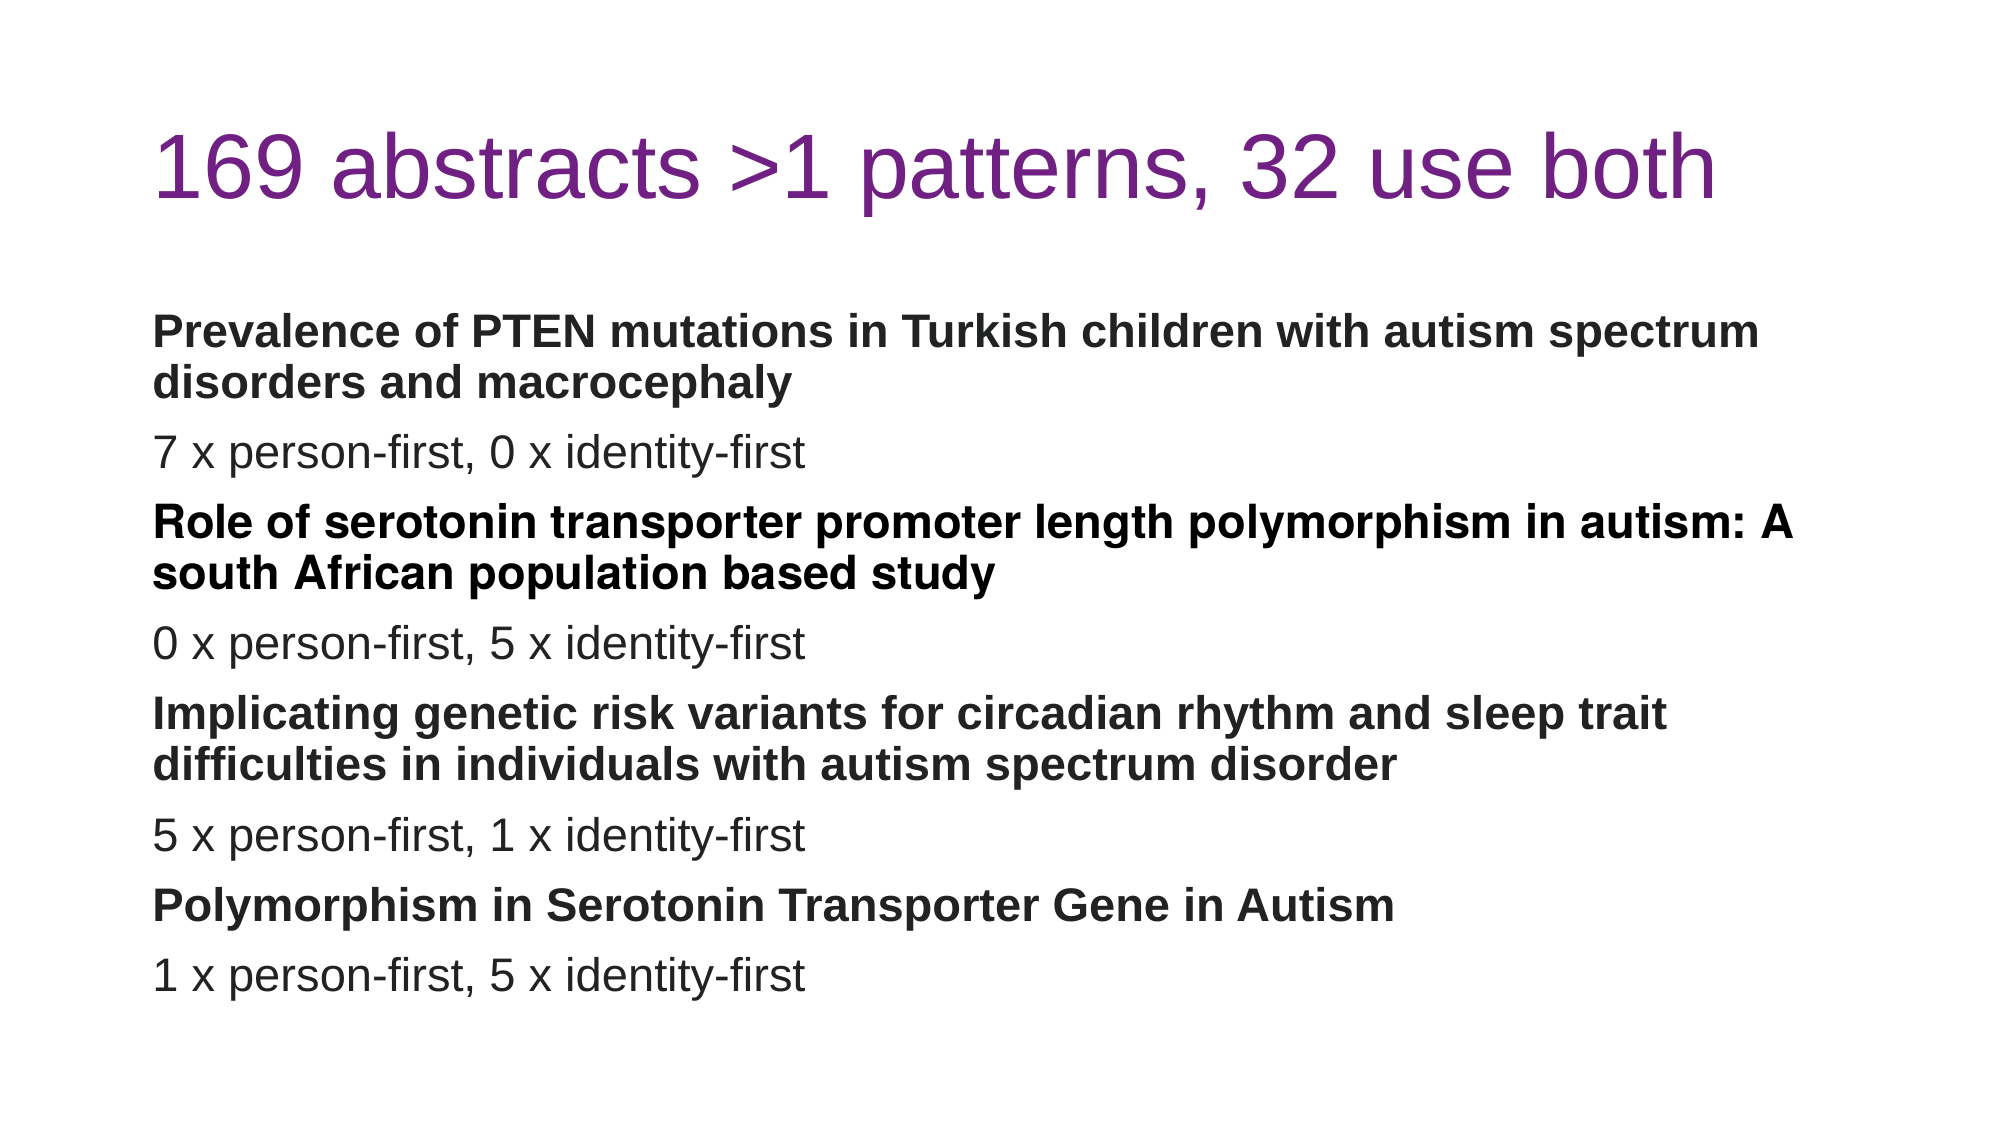

# 169 abstracts >1 patterns, 32 use both
Prevalence of PTEN mutations in Turkish children with autism spectrum disorders and macrocephaly
7 x person-first, 0 x identity-first
Role of serotonin transporter promoter length polymorphism in autism: A south African population based study
0 x person-first, 5 x identity-first
Implicating genetic risk variants for circadian rhythm and sleep trait difficulties in individuals with autism spectrum disorder
5 x person-first, 1 x identity-first
Polymorphism in Serotonin Transporter Gene in Autism
1 x person-first, 5 x identity-first